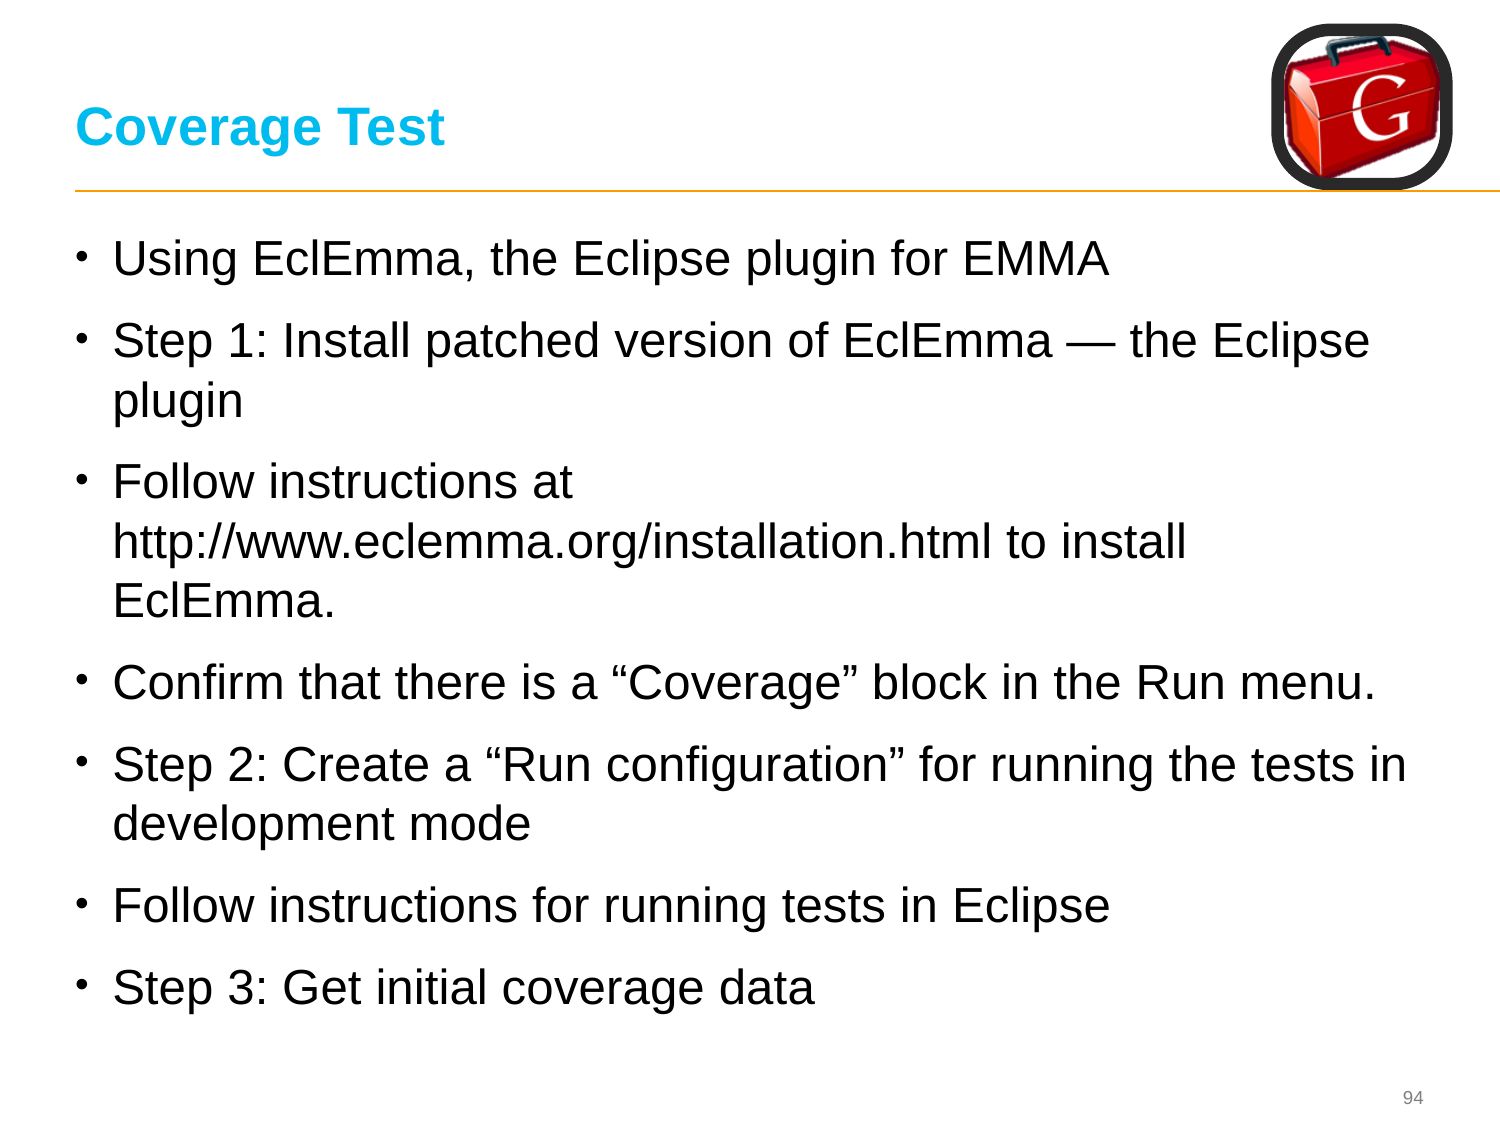

# Coverage Test
Using EclEmma, the Eclipse plugin for EMMA
Step 1: Install patched version of EclEmma — the Eclipse plugin
Follow instructions at http://www.eclemma.org/installation.html to install EclEmma.
Confirm that there is a “Coverage” block in the Run menu.
Step 2: Create a “Run configuration” for running the tests in development mode
Follow instructions for running tests in Eclipse
Step 3: Get initial coverage data